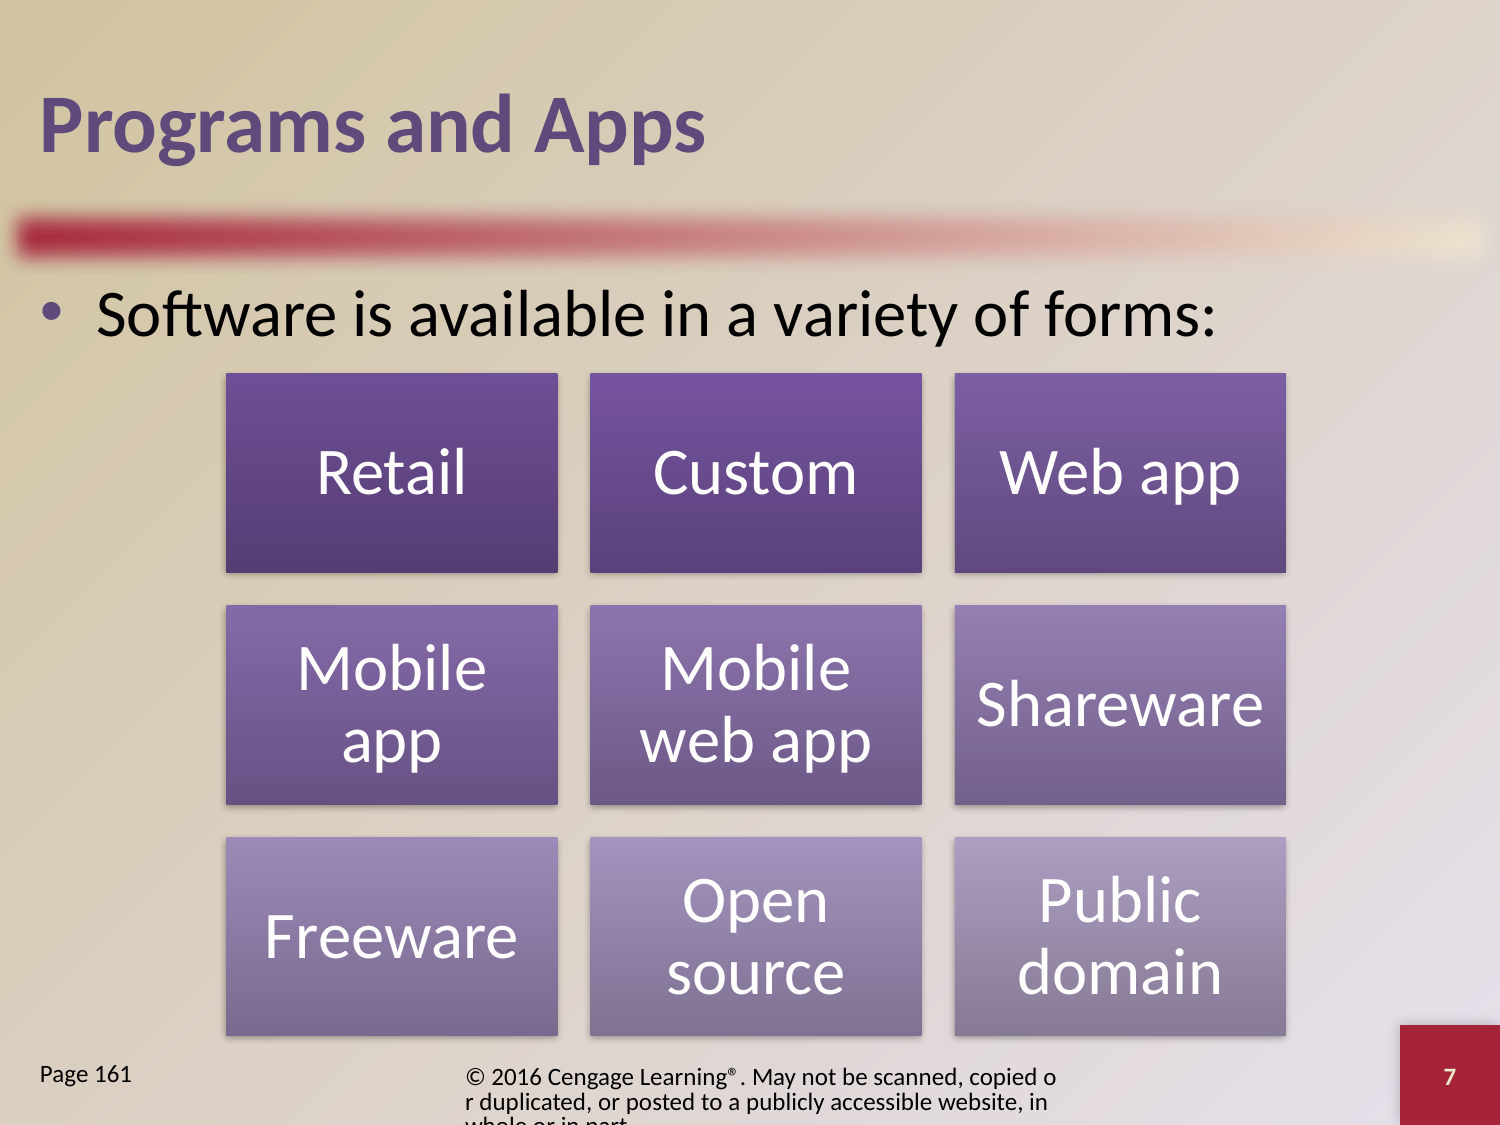

# Programs and Apps
Software is available in a variety of forms:
Retail
Custom
Web app
Mobile app
Mobile web app
Shareware
Freeware
Open source
Public domain
7
© 2016 Cengage Learning®. May not be scanned, copied or duplicated, or posted to a publicly accessible website, in whole or in part.
Page 161